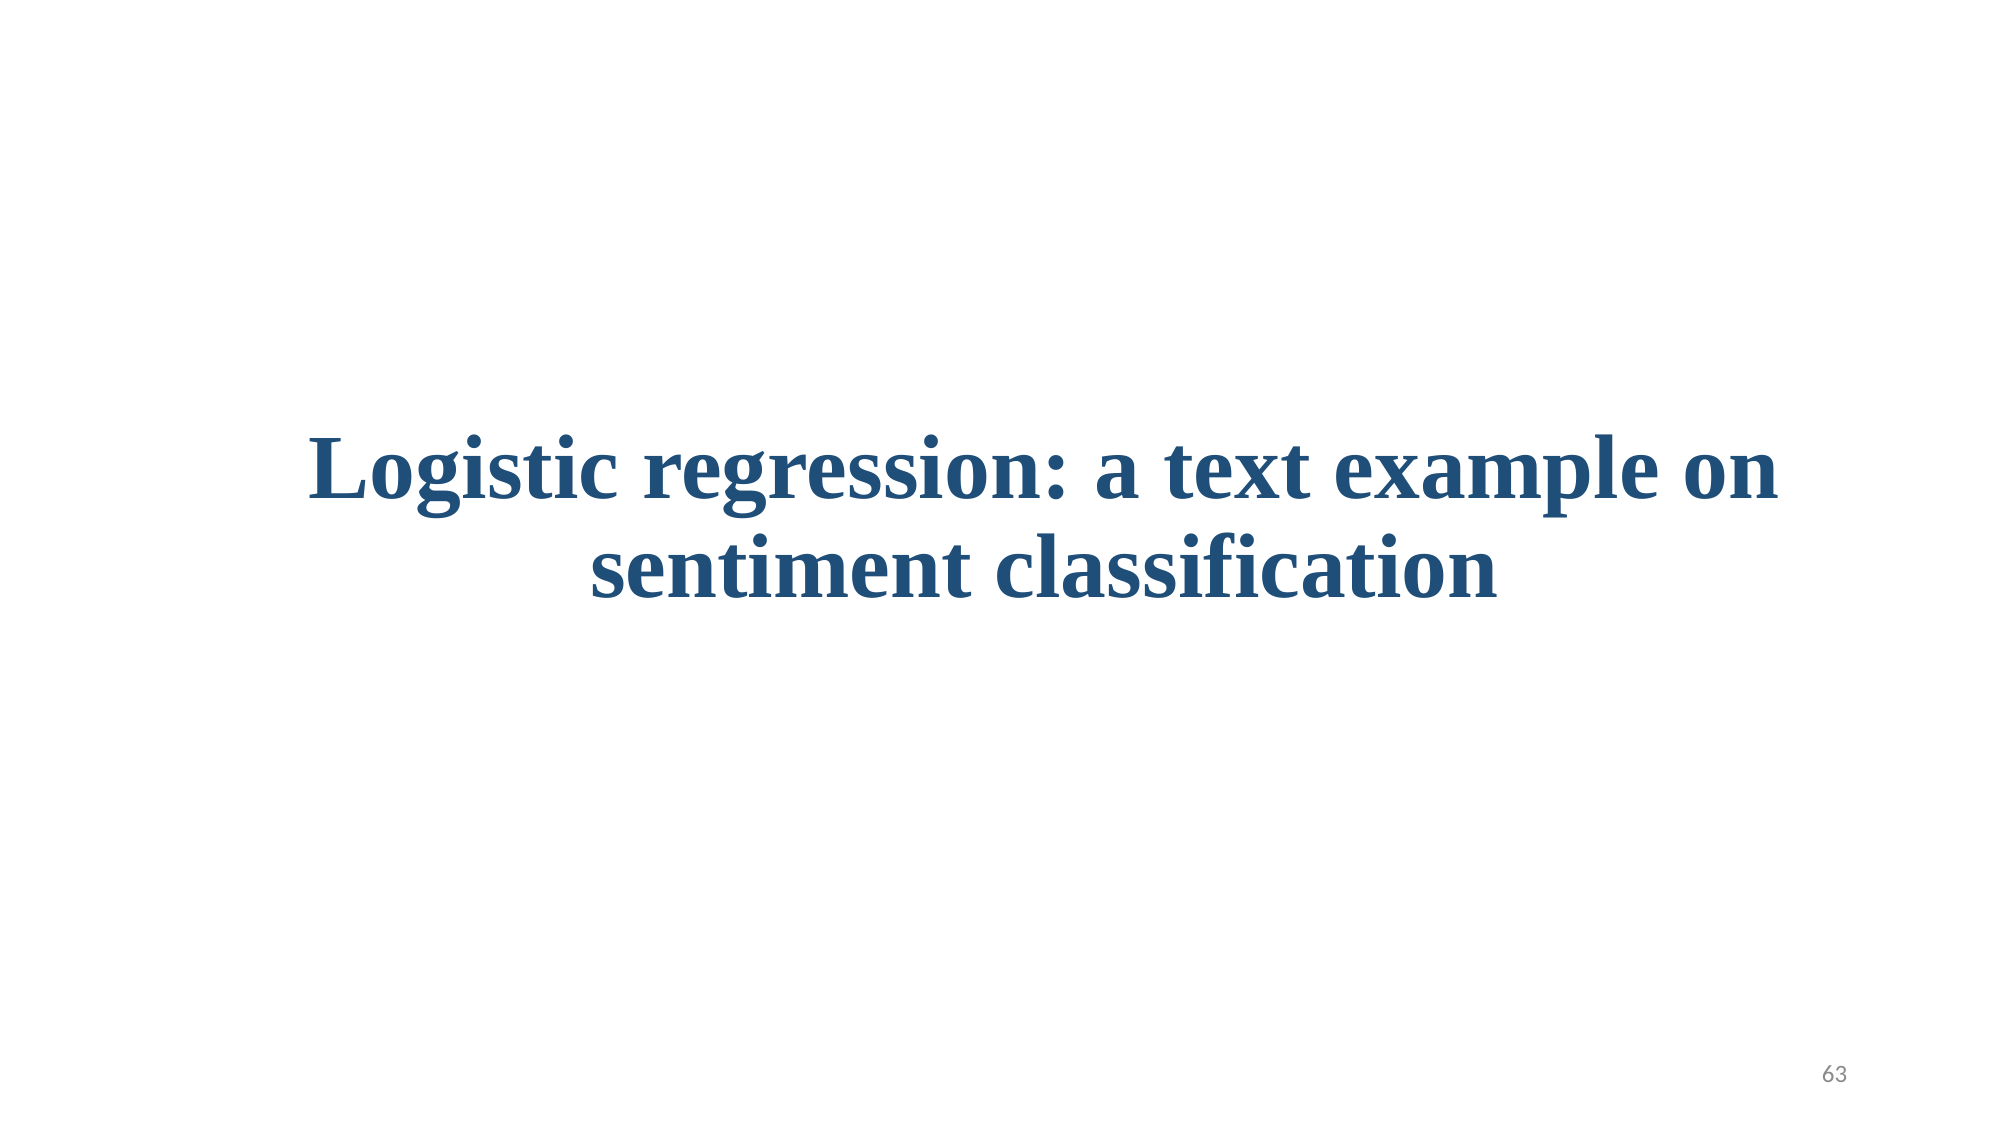

Logistic regression: a text example on sentiment classification
63